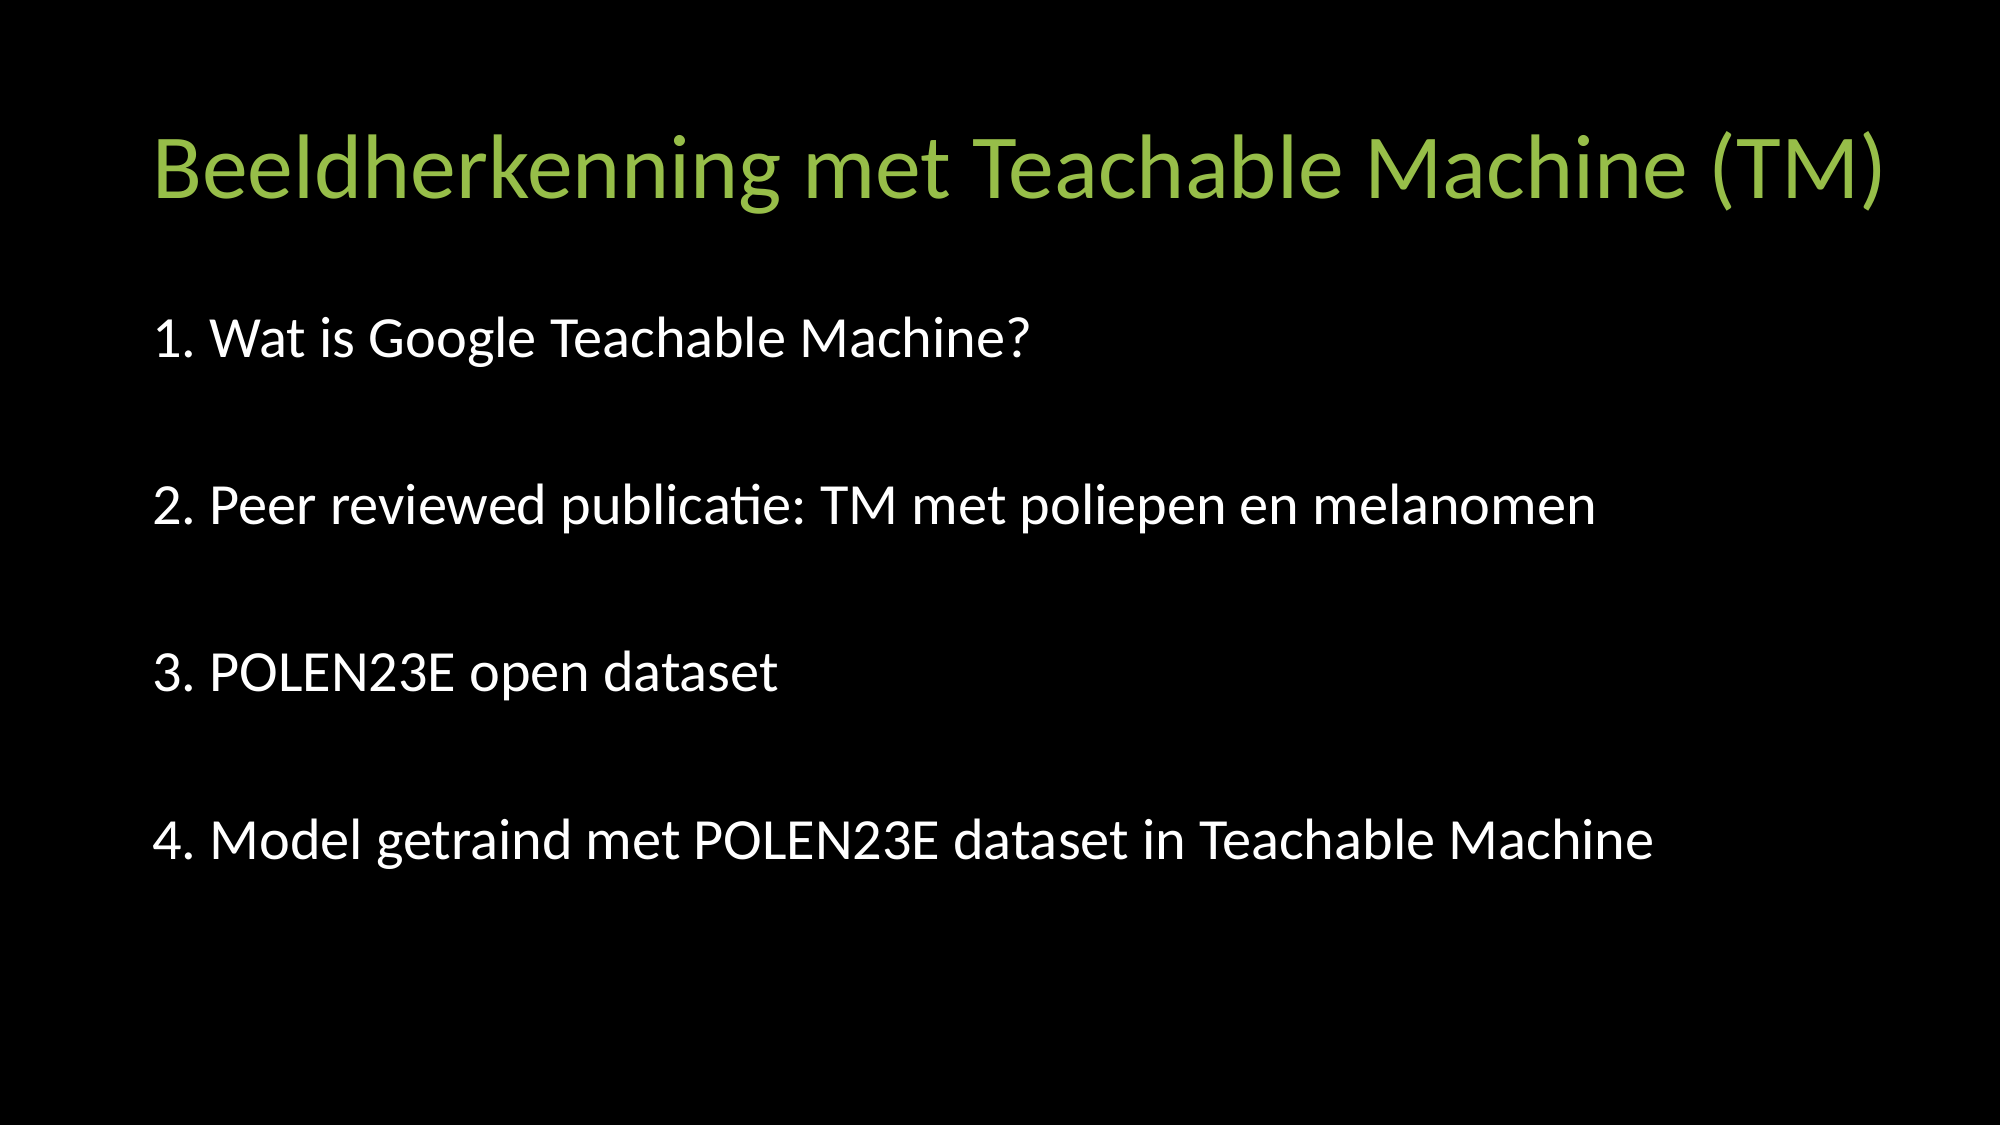

# Beeldherkenning met Teachable Machine (TM)
1. Wat is Google Teachable Machine?

2. Peer reviewed publicatie: TM met poliepen en melanomen

3. POLEN23E open dataset

4. Model getraind met POLEN23E dataset in Teachable Machine